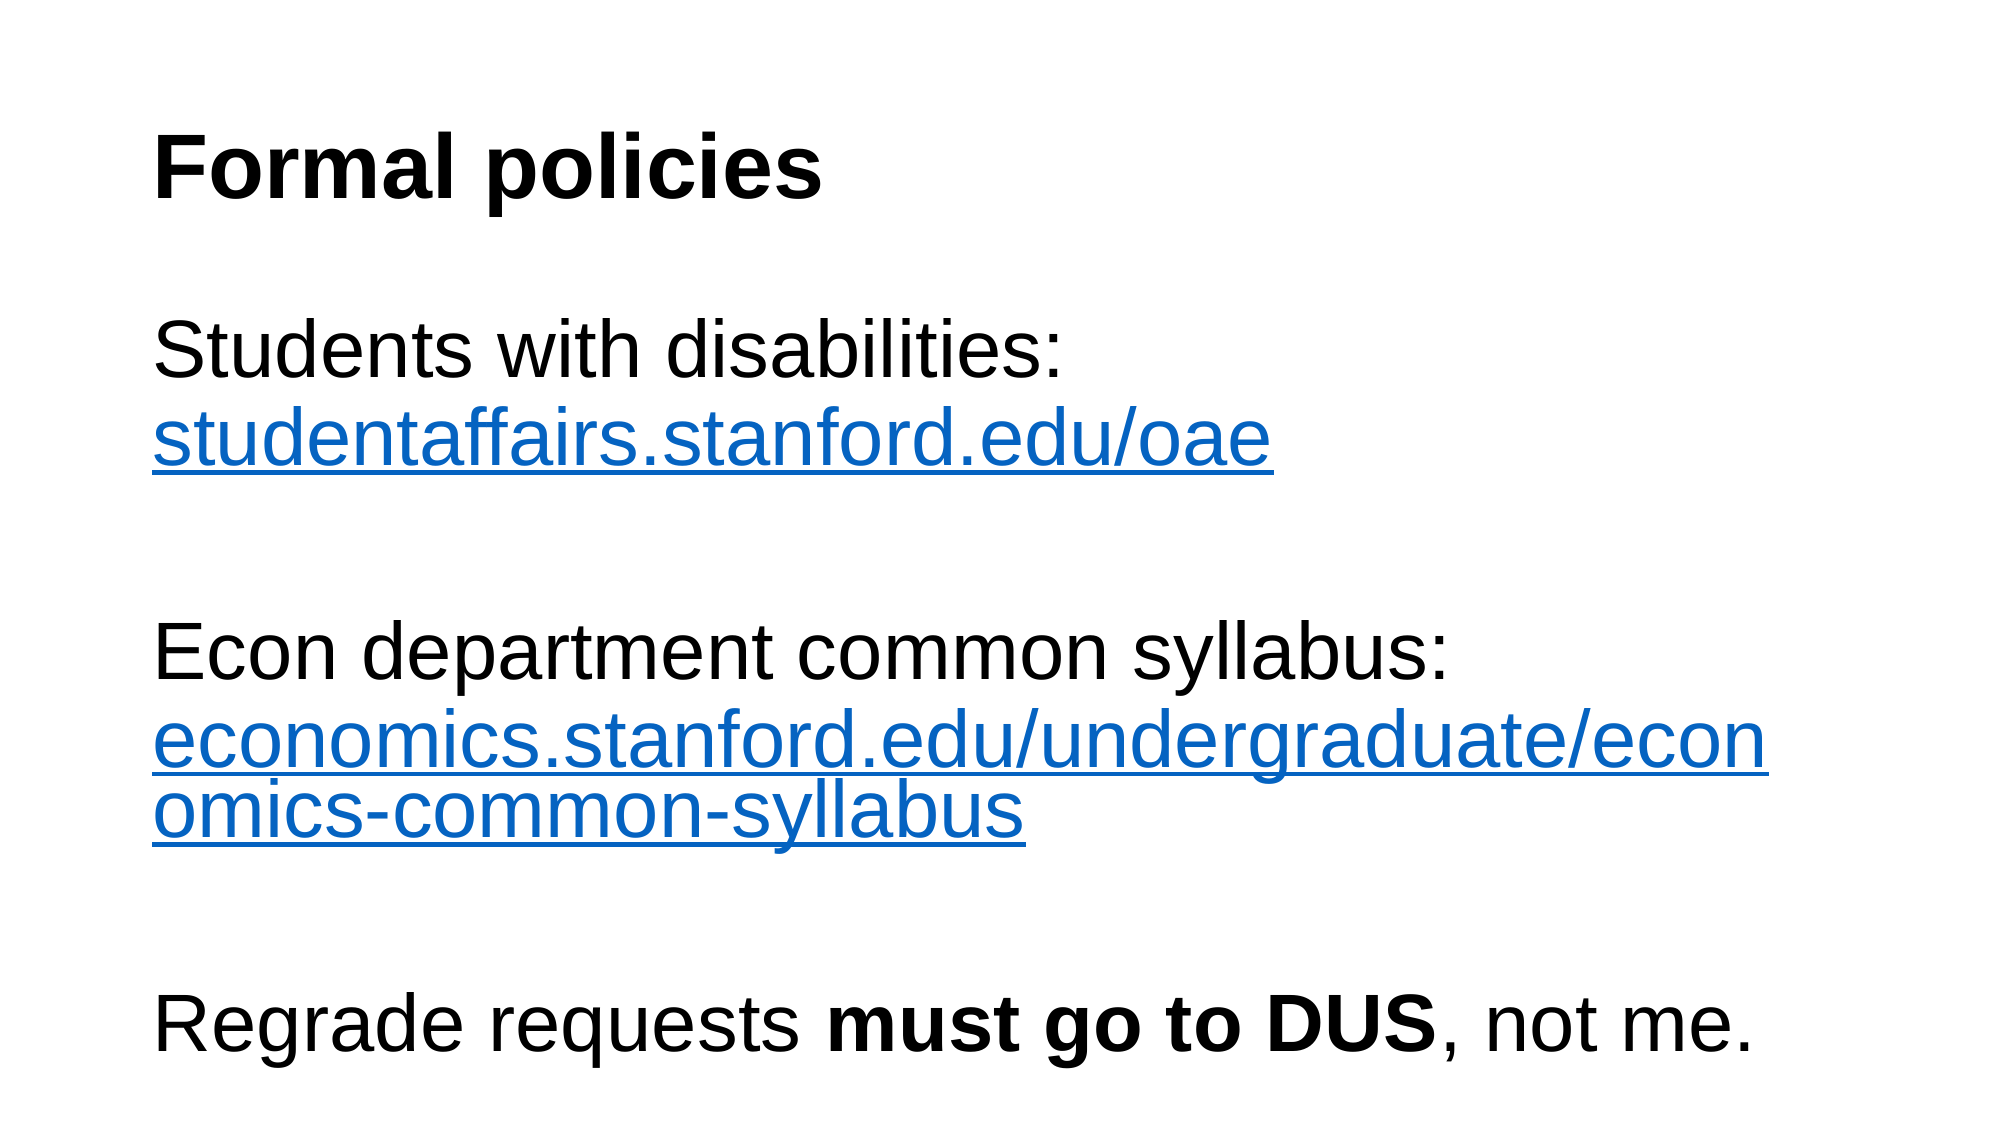

# Formal policies
Students with disabilities:
studentaffairs.stanford.edu/oae

Econ department common syllabus:
economics.stanford.edu/undergraduate/economics-common-syllabus

Regrade requests must go to DUS, not me.